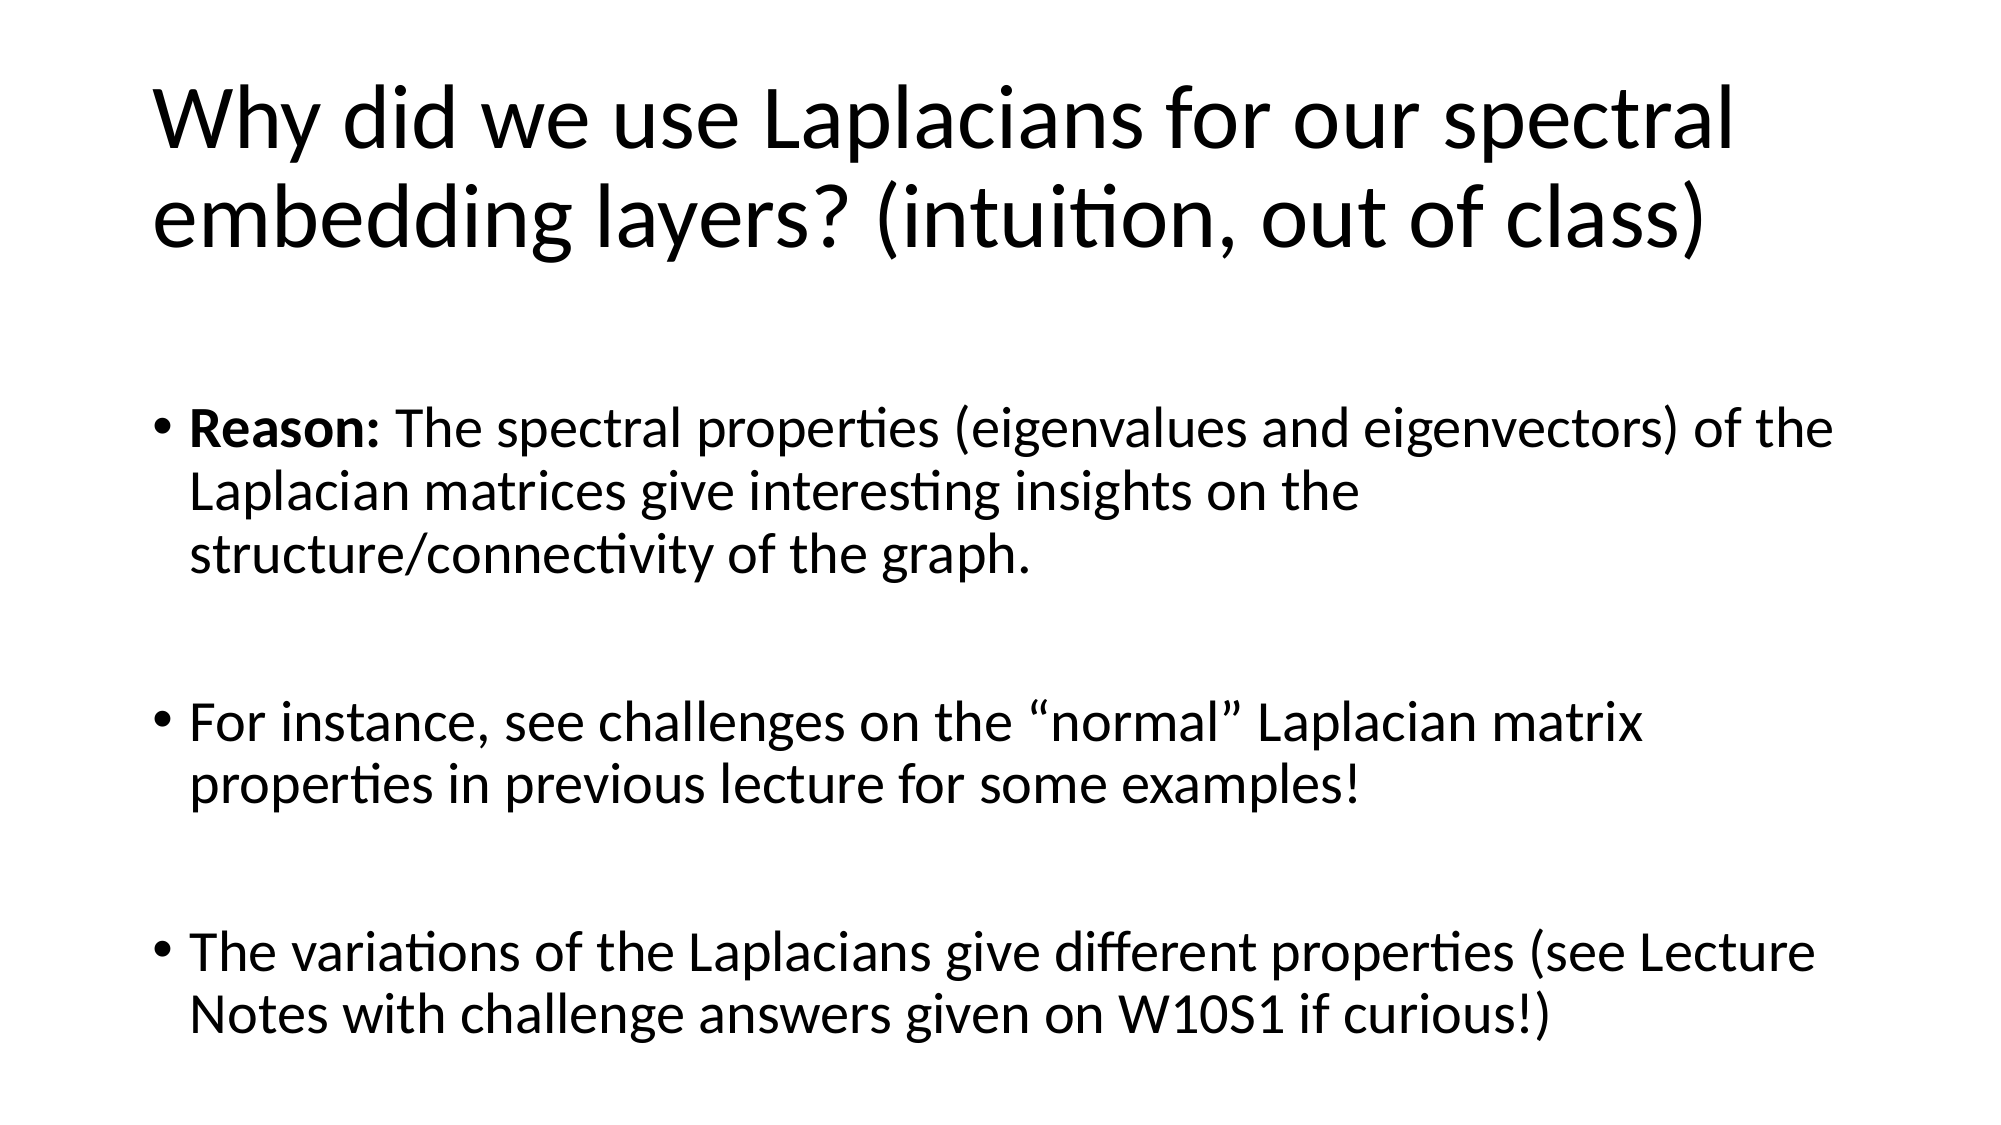

# Why did we use Laplacians for our spectral embedding layers? (intuition, out of class)

Reason: The spectral properties (eigenvalues and eigenvectors) of the Laplacian matrices give interesting insights on the structure/connectivity of the graph.

For instance, see challenges on the “normal” Laplacian matrix  properties in previous lecture for some examples!

The variations of the Laplacians give different properties (see Lecture Notes with challenge answers given on W10S1 if curious!)